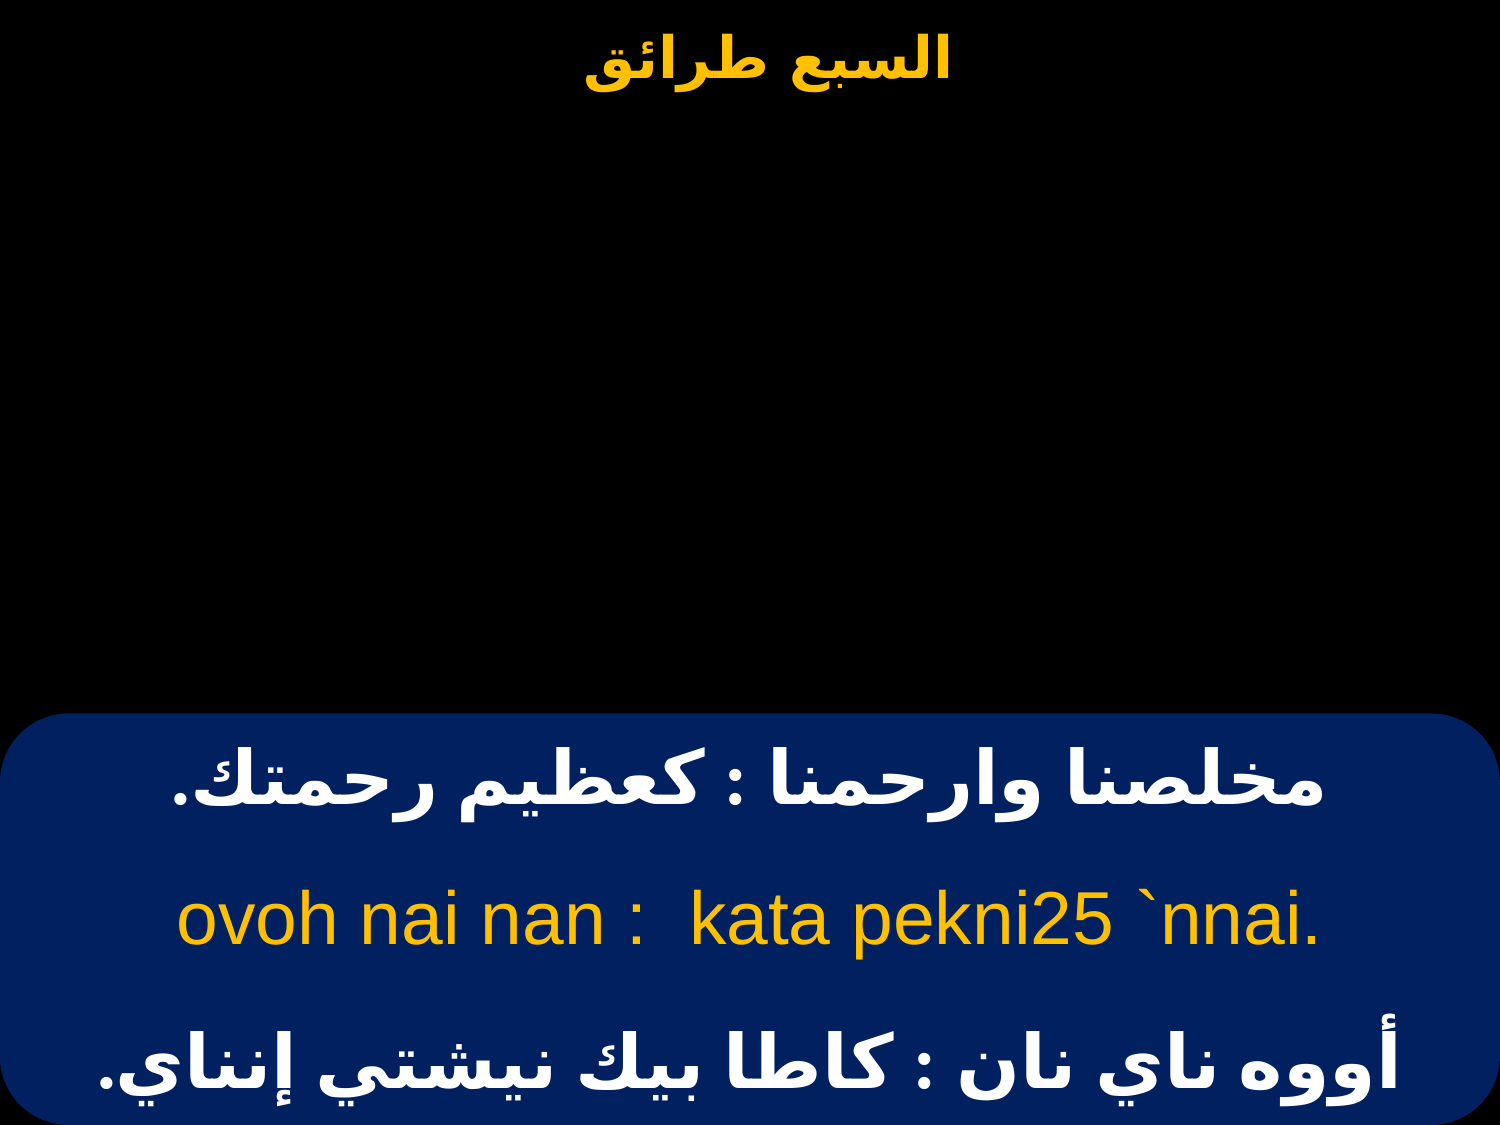

# مخلصنا وارحمنا : كعظيم رحمتك.
ovoh nai nan :  kata pekni25 `nnai.
أووه ناي نان : كاطا بيك نيشتي إنناي.